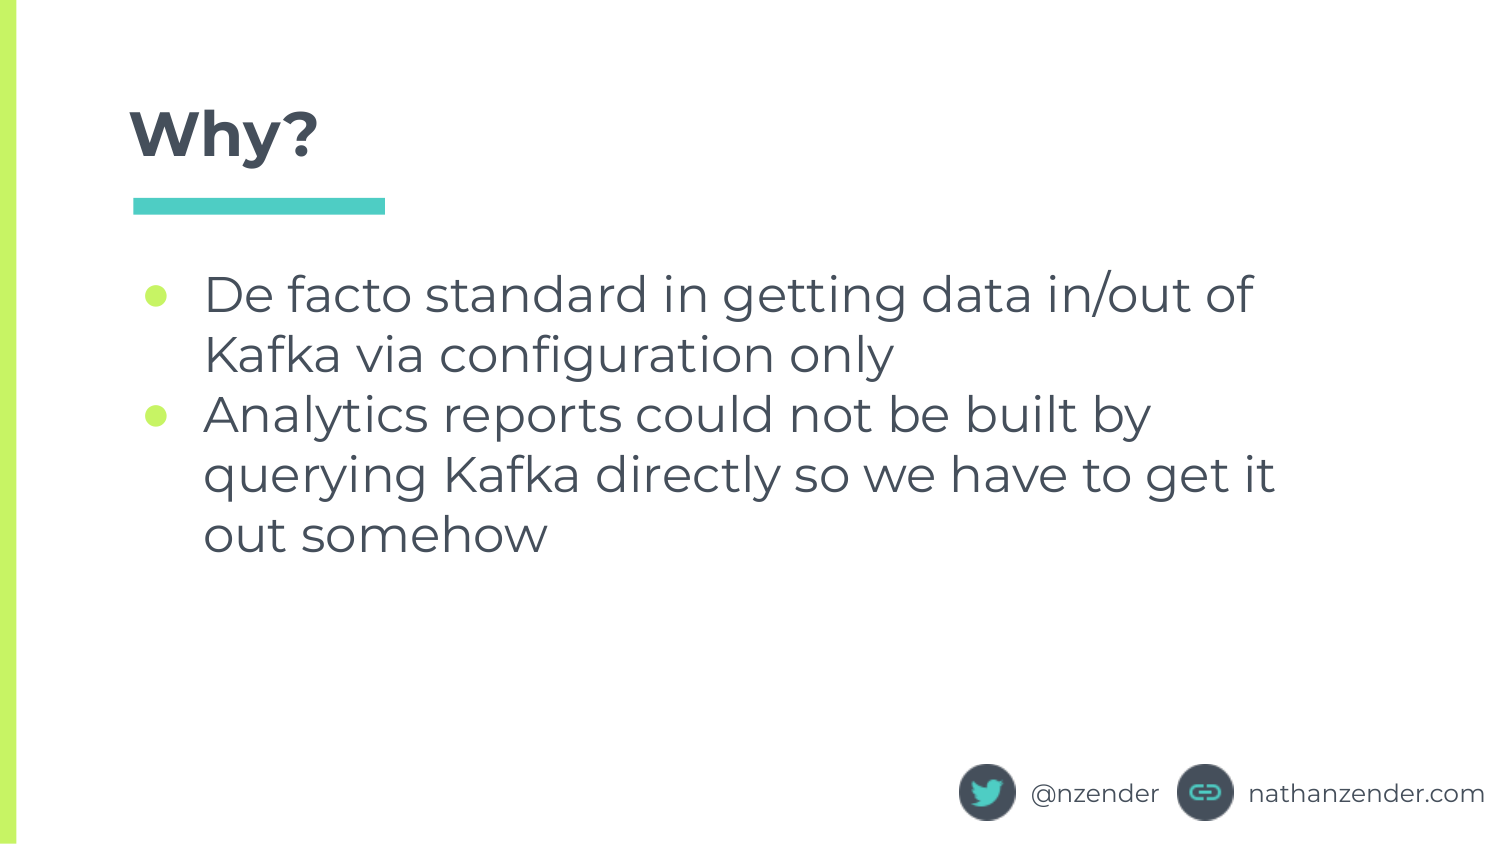

# Why?
De facto standard in getting data in/out of Kafka via configuration only
Analytics reports could not be built by querying Kafka directly so we have to get it out somehow